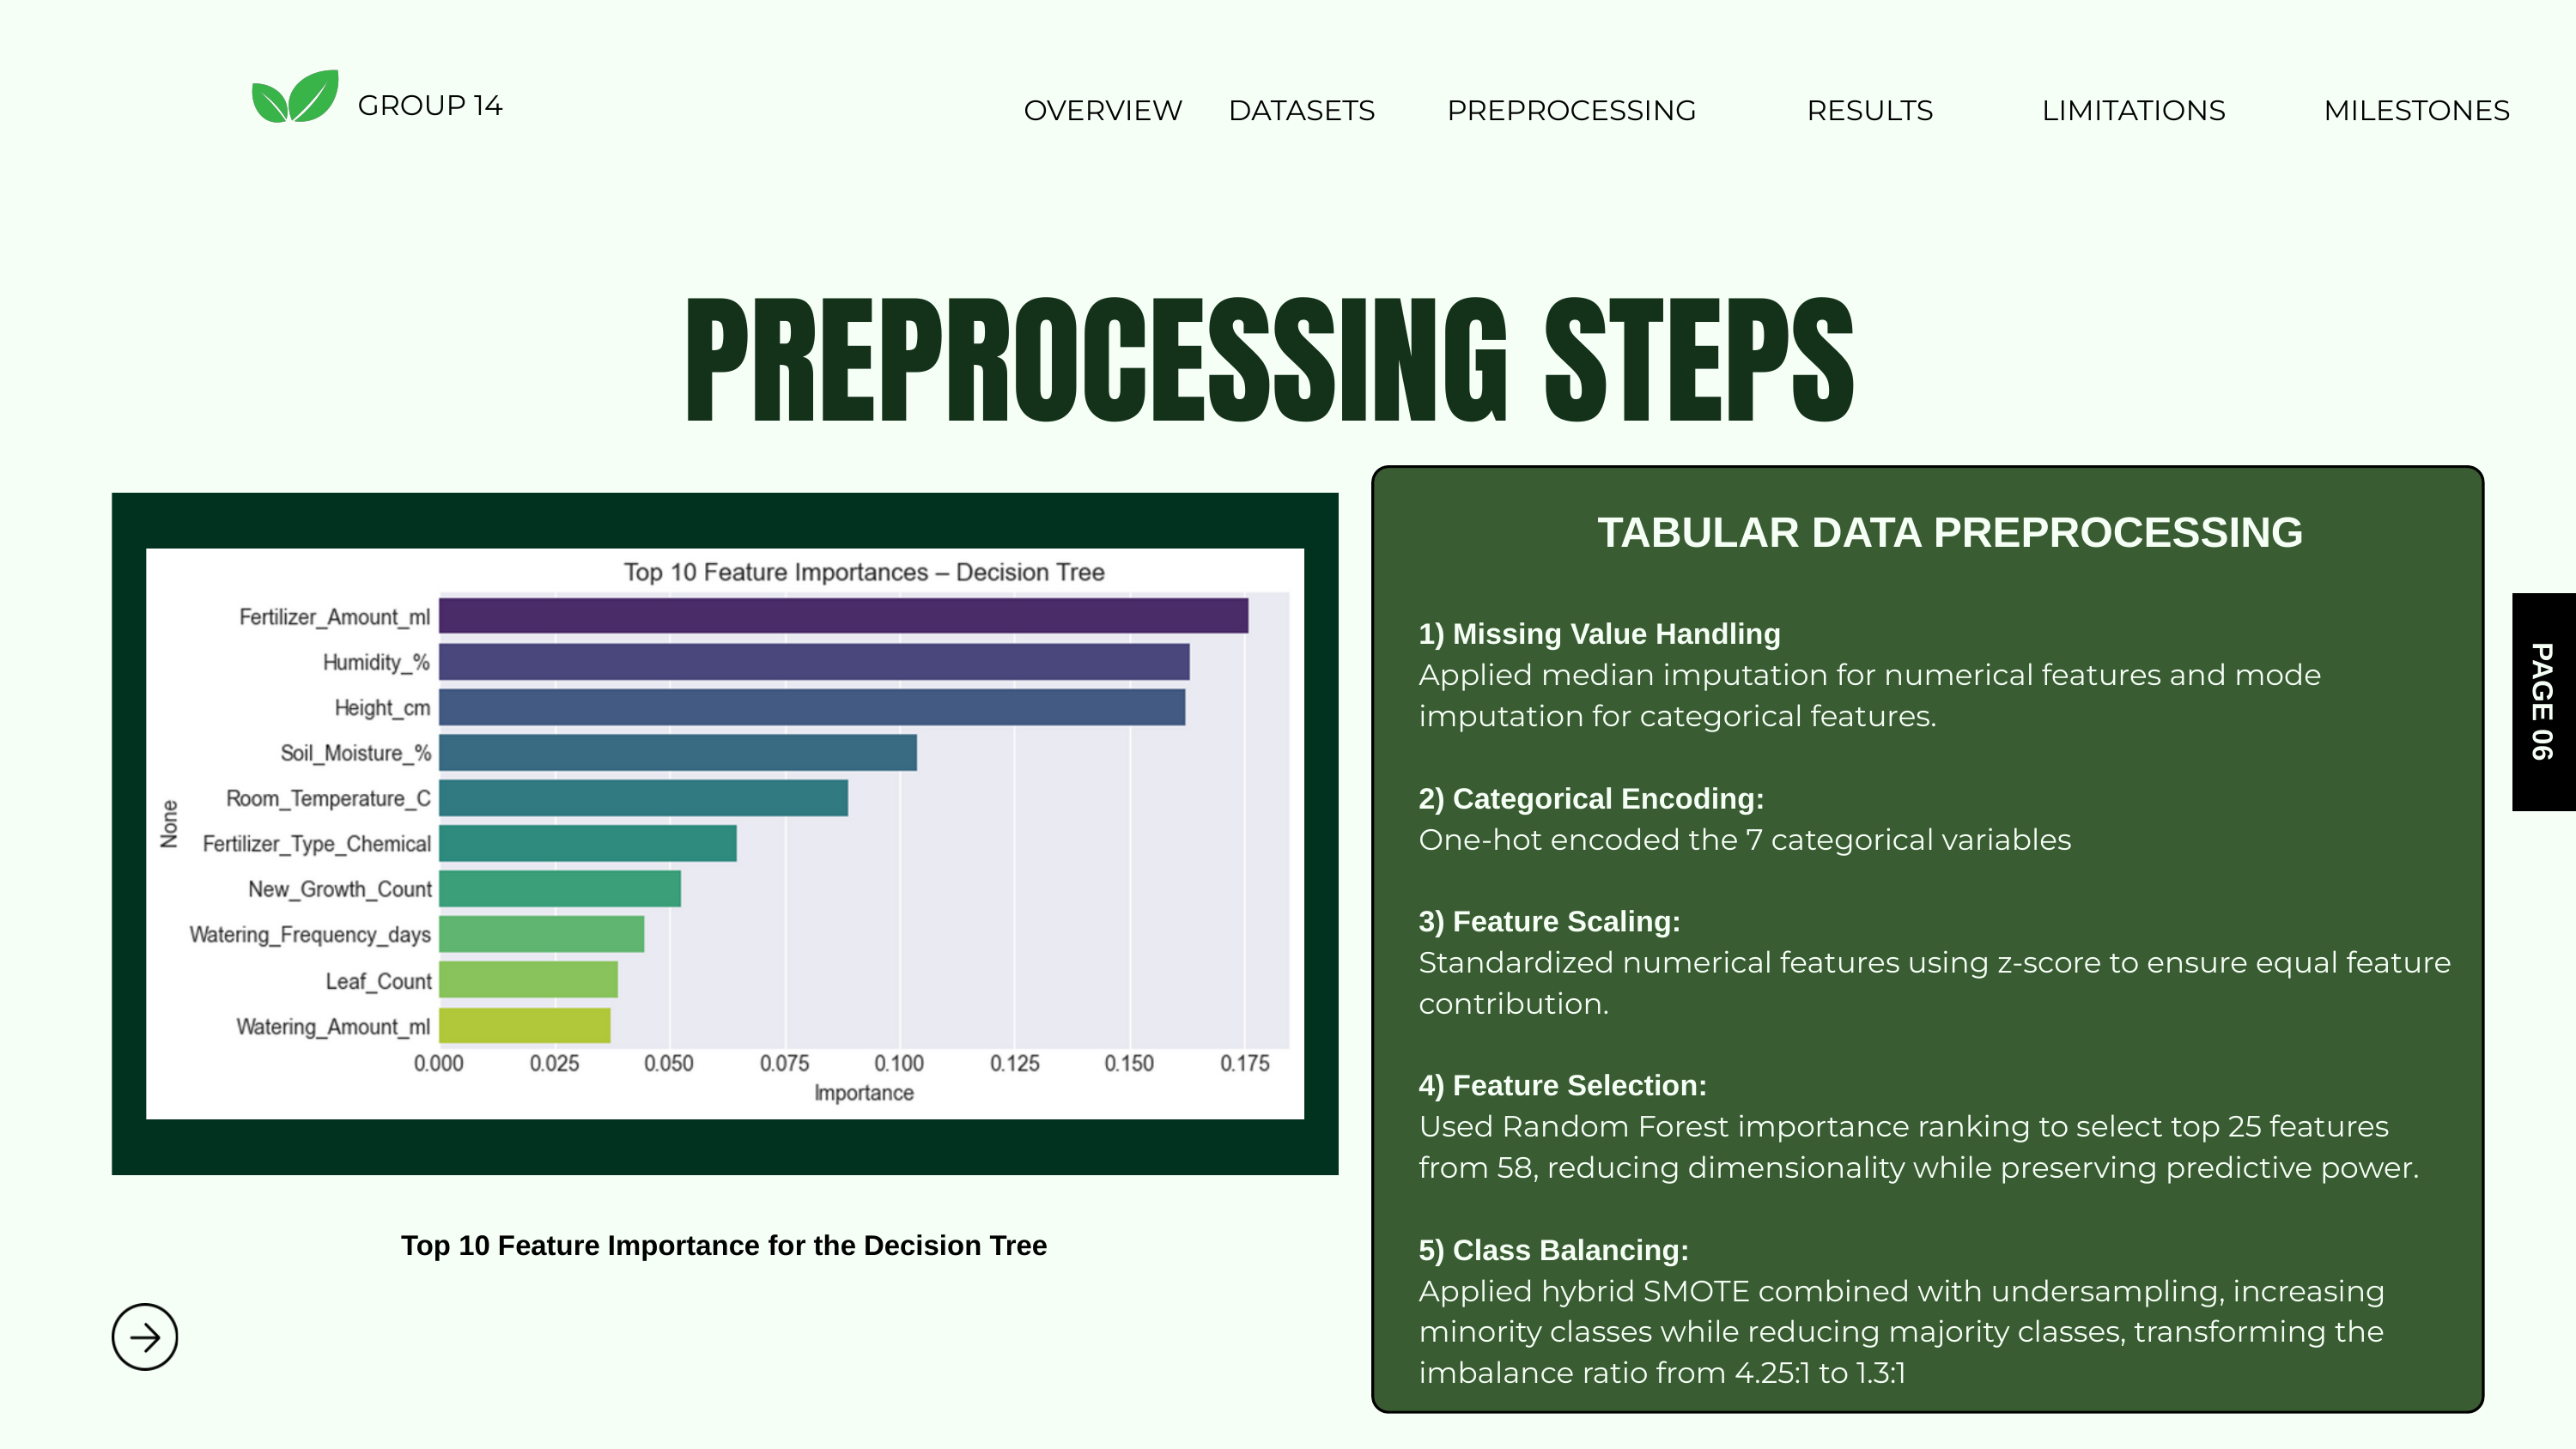

GROUP 14
OVERVIEW
DATASETS
PREPROCESSING
RESULTS
LIMITATIONS
MILESTONES
PREPROCESSING STEPS

TABULAR DATA PREPROCESSING

1) Missing Value Handling
Applied median imputation for numerical features and mode imputation for categorical features.

2) Categorical Encoding:
One-hot encoded the 7 categorical variables

3) Feature Scaling:
Standardized numerical features using z-score to ensure equal feature contribution.

4) Feature Selection:
Used Random Forest importance ranking to select top 25 features from 58, reducing dimensionality while preserving predictive power.

5) Class Balancing:
Applied hybrid SMOTE combined with undersampling, increasing minority classes while reducing majority classes, transforming the imbalance ratio from 4.25:1 to 1.3:1

PAGE 06
Top 10 Feature Importance for the Decision Tree